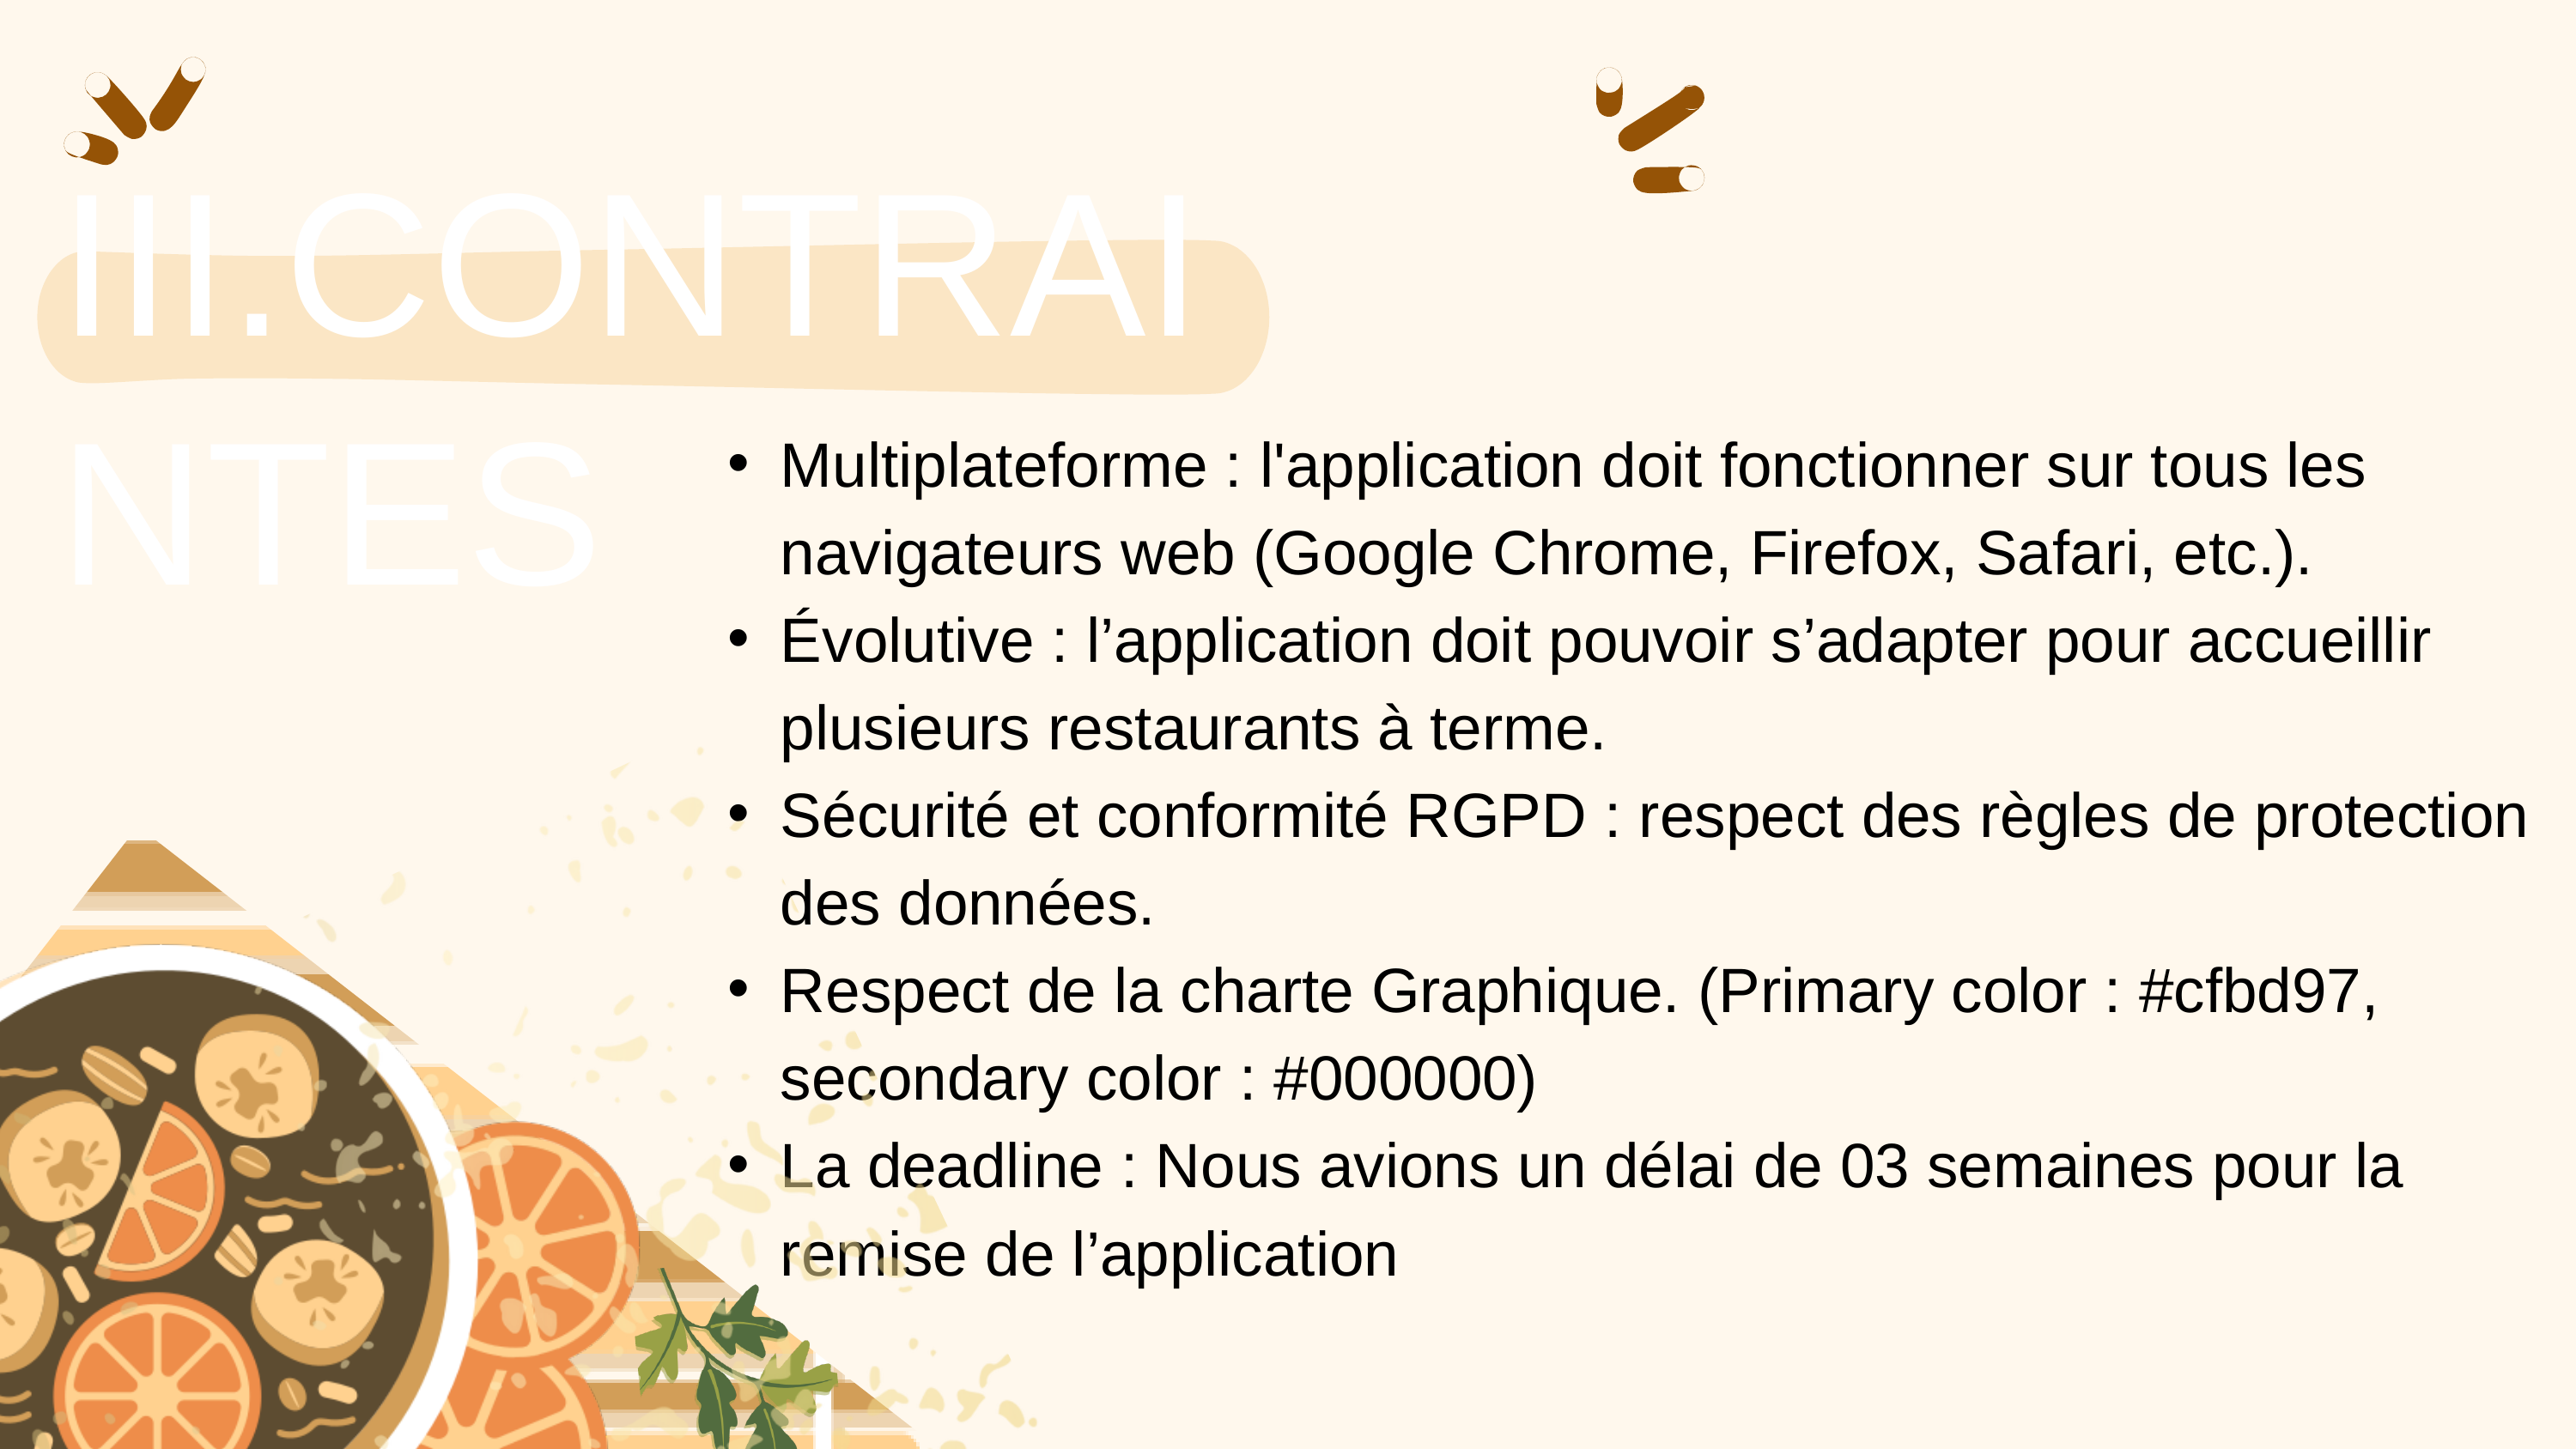

III.CONTRAINTES

Multiplateforme : l'application doit fonctionner sur tous les navigateurs web (Google Chrome, Firefox, Safari, etc.).
Évolutive : l’application doit pouvoir s’adapter pour accueillir plusieurs restaurants à terme.
Sécurité et conformité RGPD : respect des règles de protection des données.
Respect de la charte Graphique. (Primary color : #cfbd97, secondary color : #000000)
La deadline : Nous avions un délai de 03 semaines pour la remise de l’application